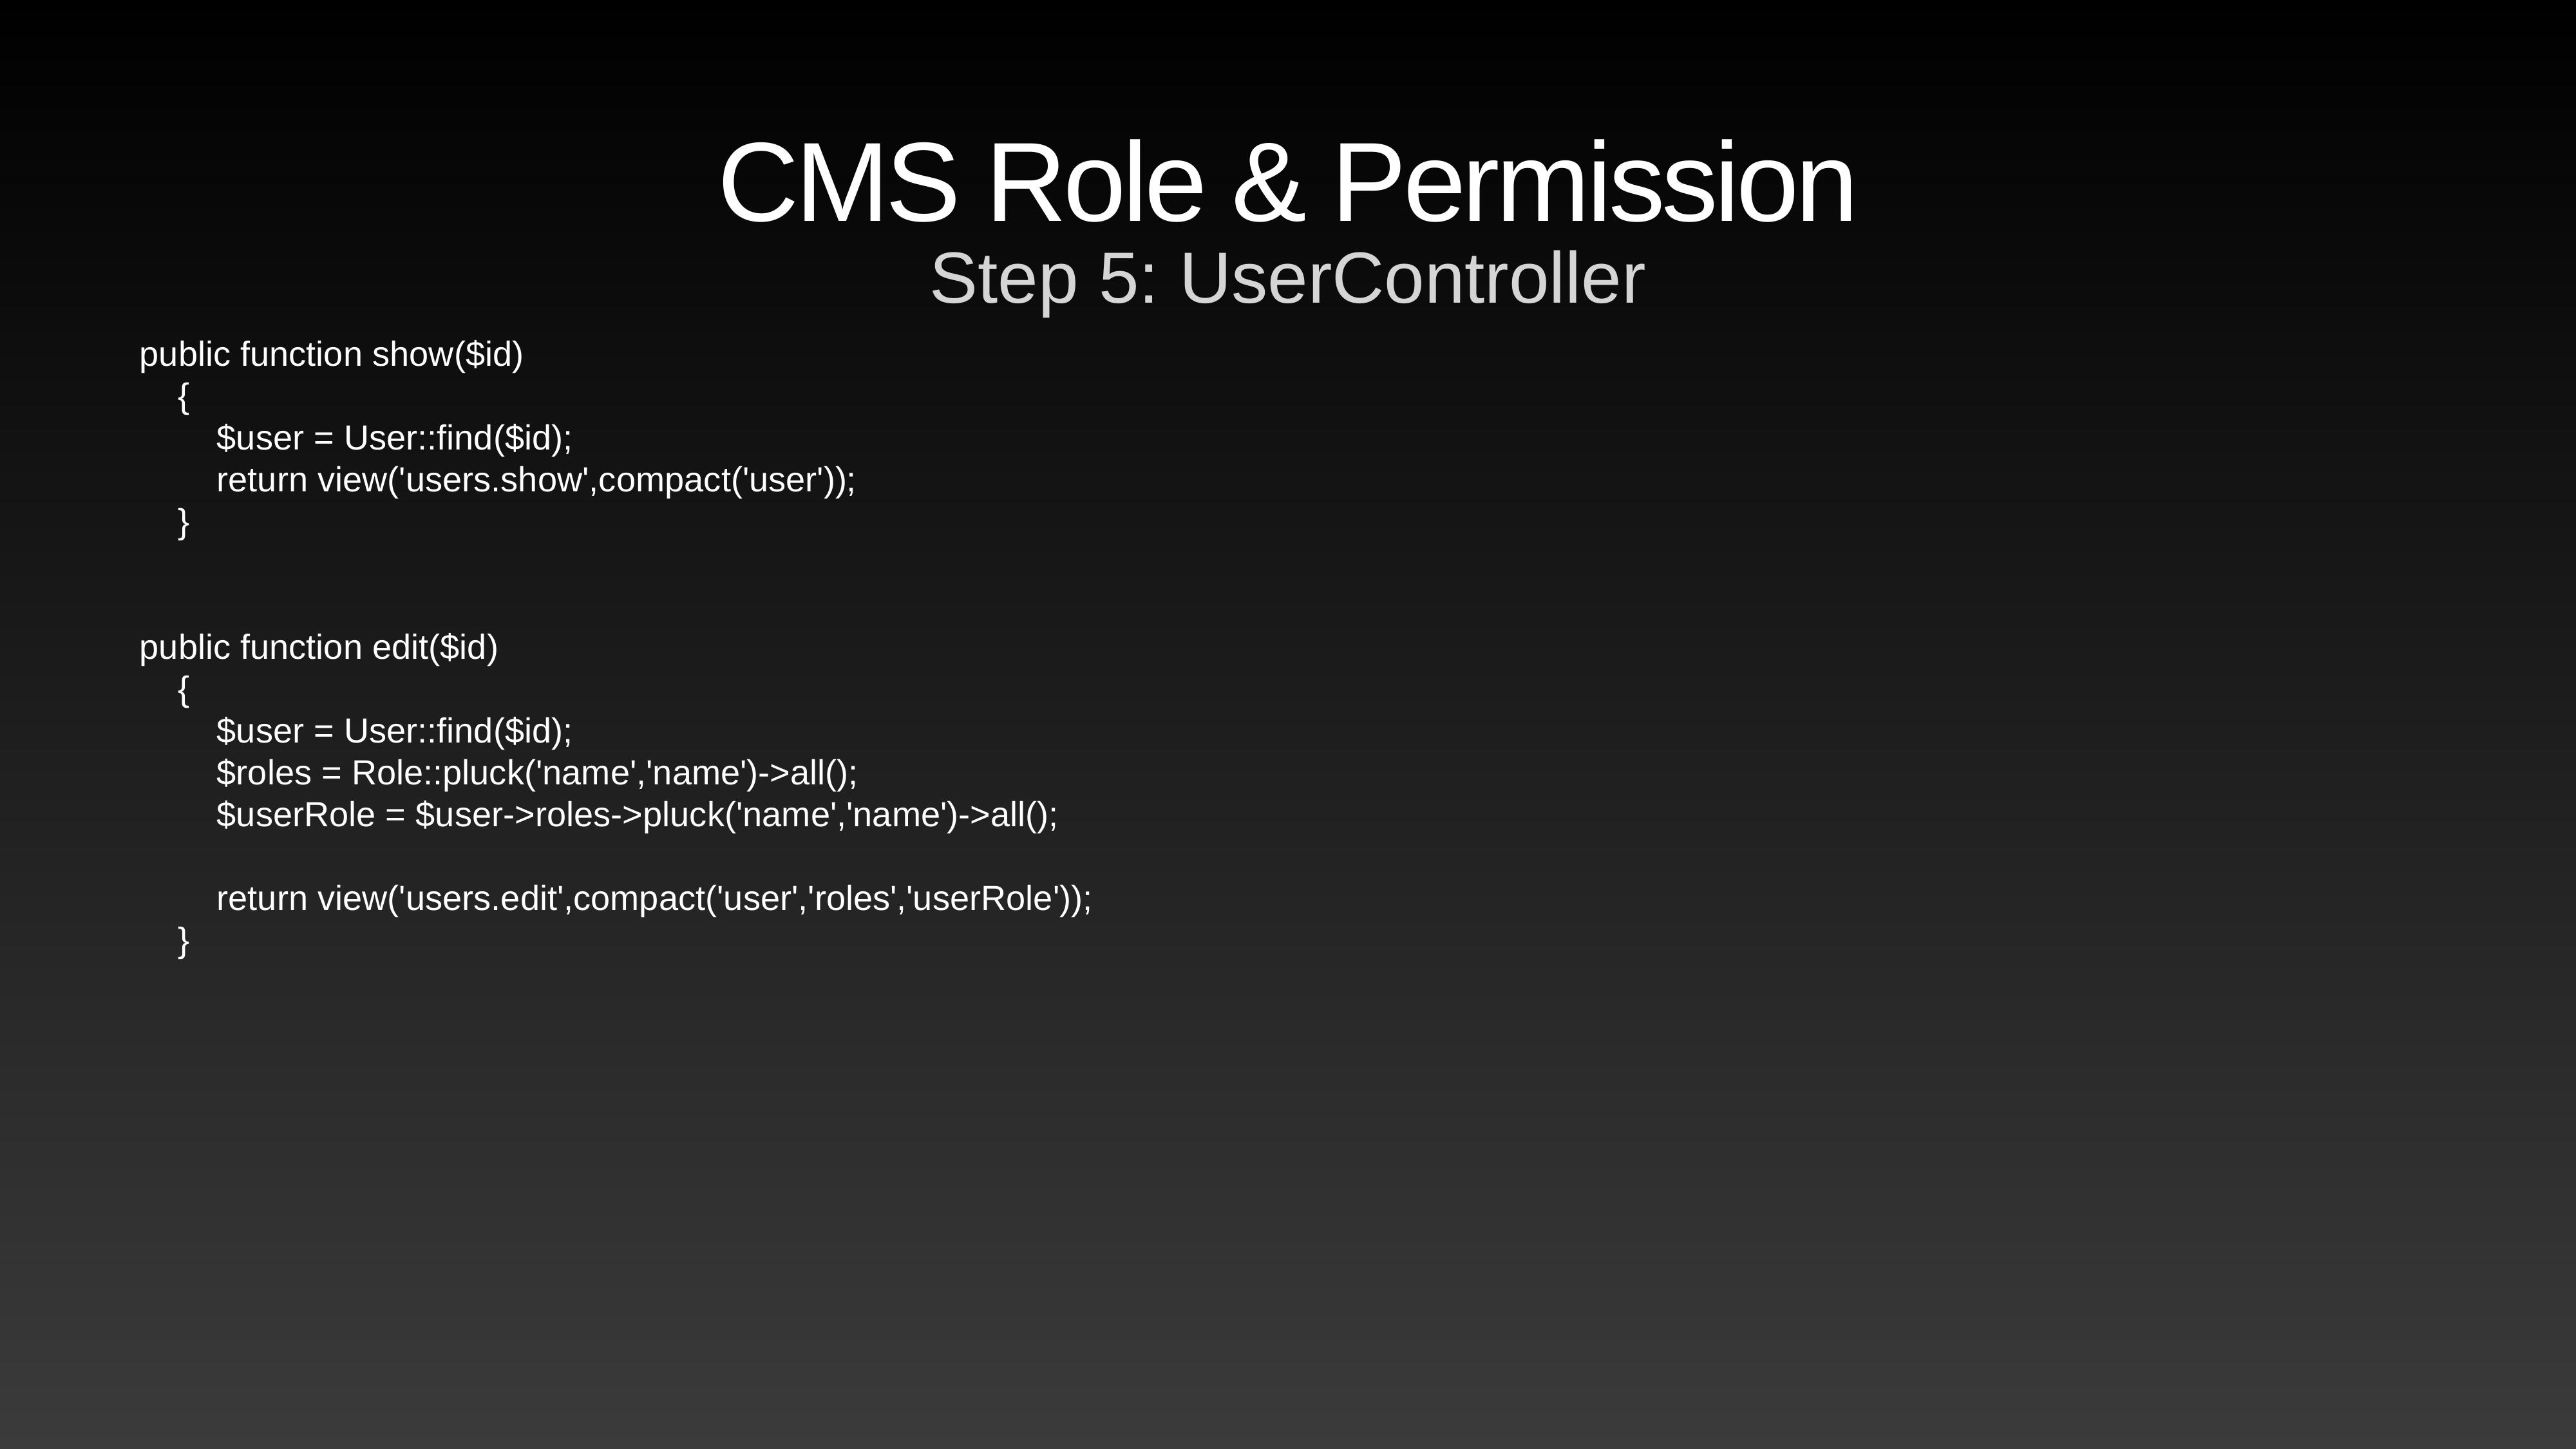

# CMS Role & Permission
Step 5: UserController
public function show($id)
    {
        $user = User::find($id);
        return view('users.show',compact('user'));
    }

public function edit($id)
    {
        $user = User::find($id);
        $roles = Role::pluck('name','name')->all();
        $userRole = $user->roles->pluck('name','name')->all();

        return view('users.edit',compact('user','roles','userRole'));
    }